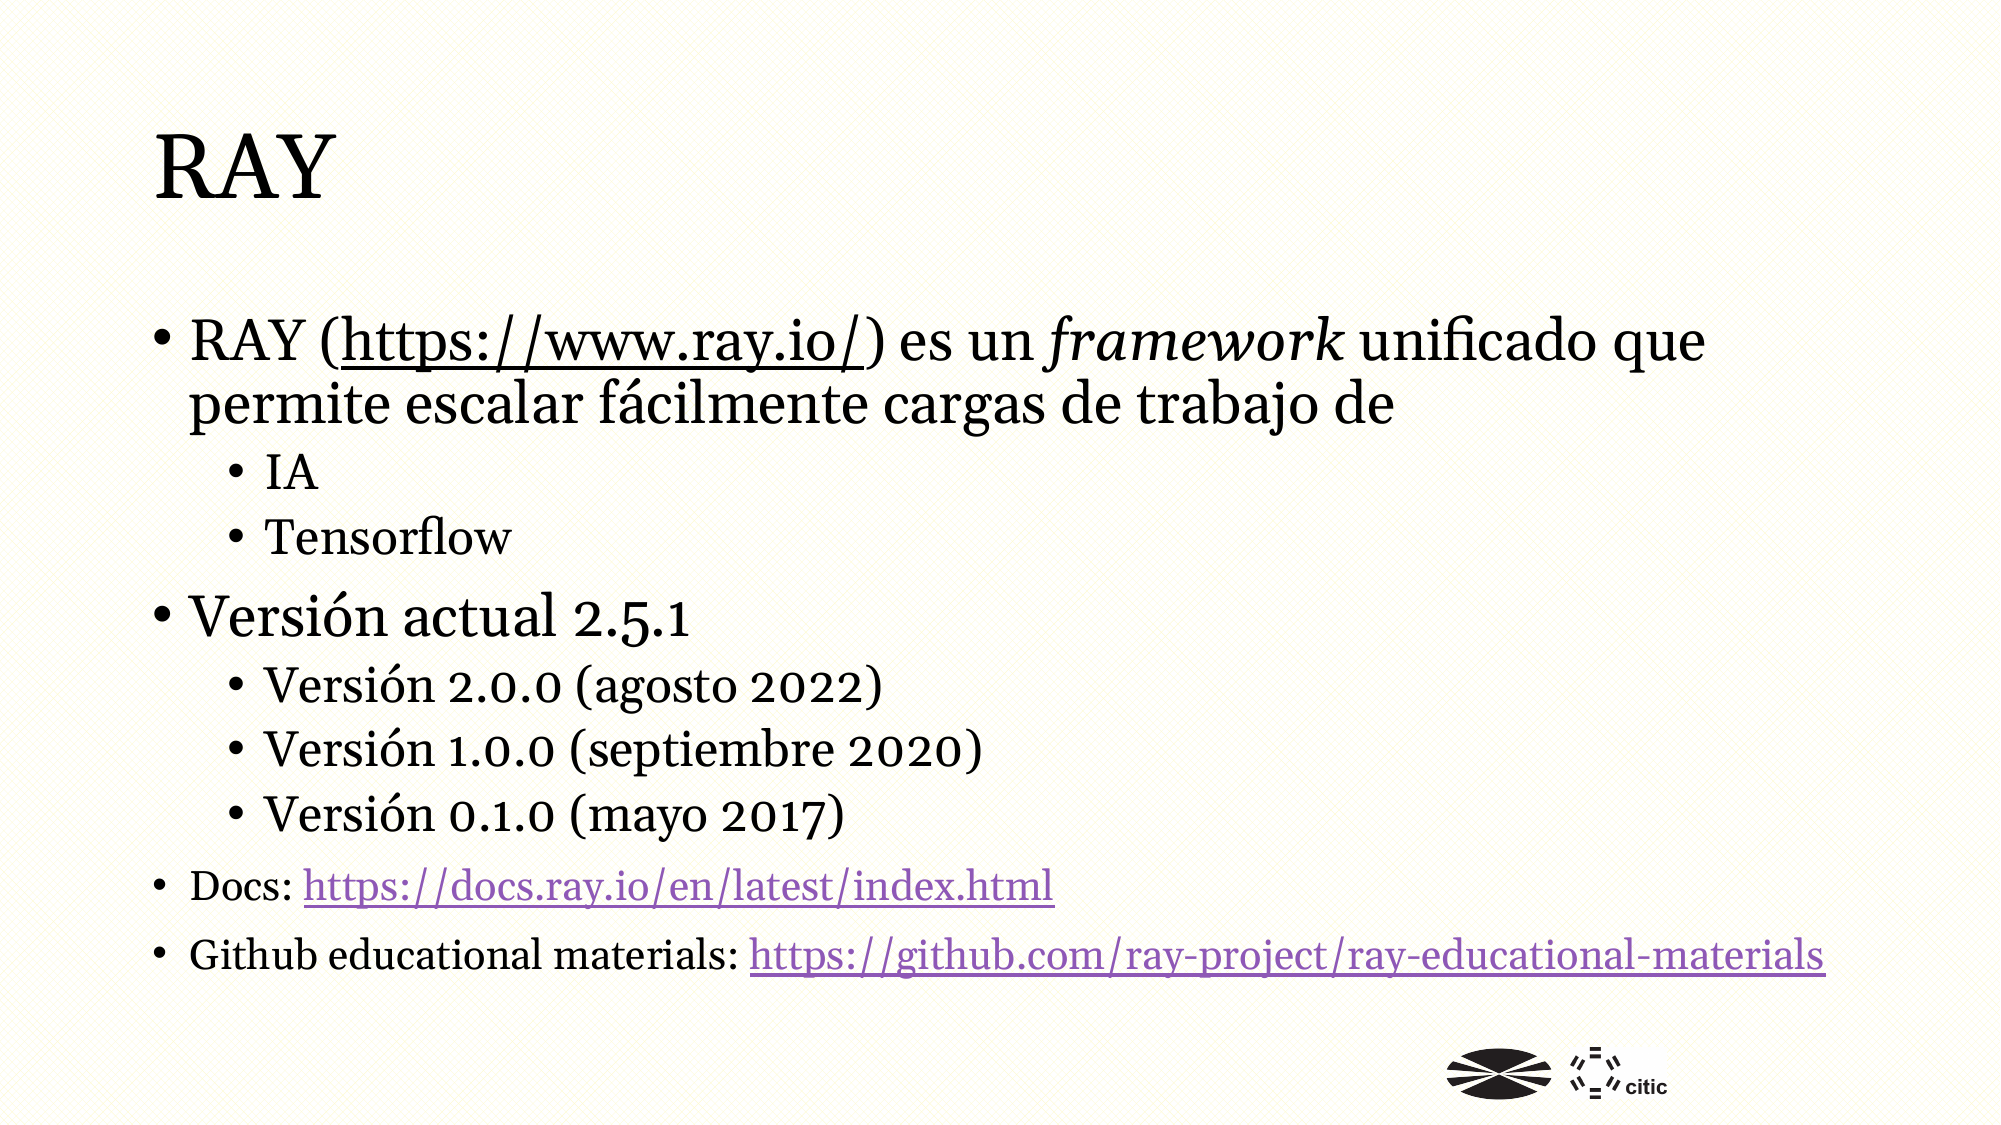

# RAY
RAY (https://www.ray.io/) es un framework unificado que permite escalar fácilmente cargas de trabajo de
IA
Tensorflow
Versión actual 2.5.1
Versión 2.0.0 (agosto 2022)
Versión 1.0.0 (septiembre 2020)
Versión 0.1.0 (mayo 2017)
Docs: https://docs.ray.io/en/latest/index.html
Github educational materials: https://github.com/ray-project/ray-educational-materials